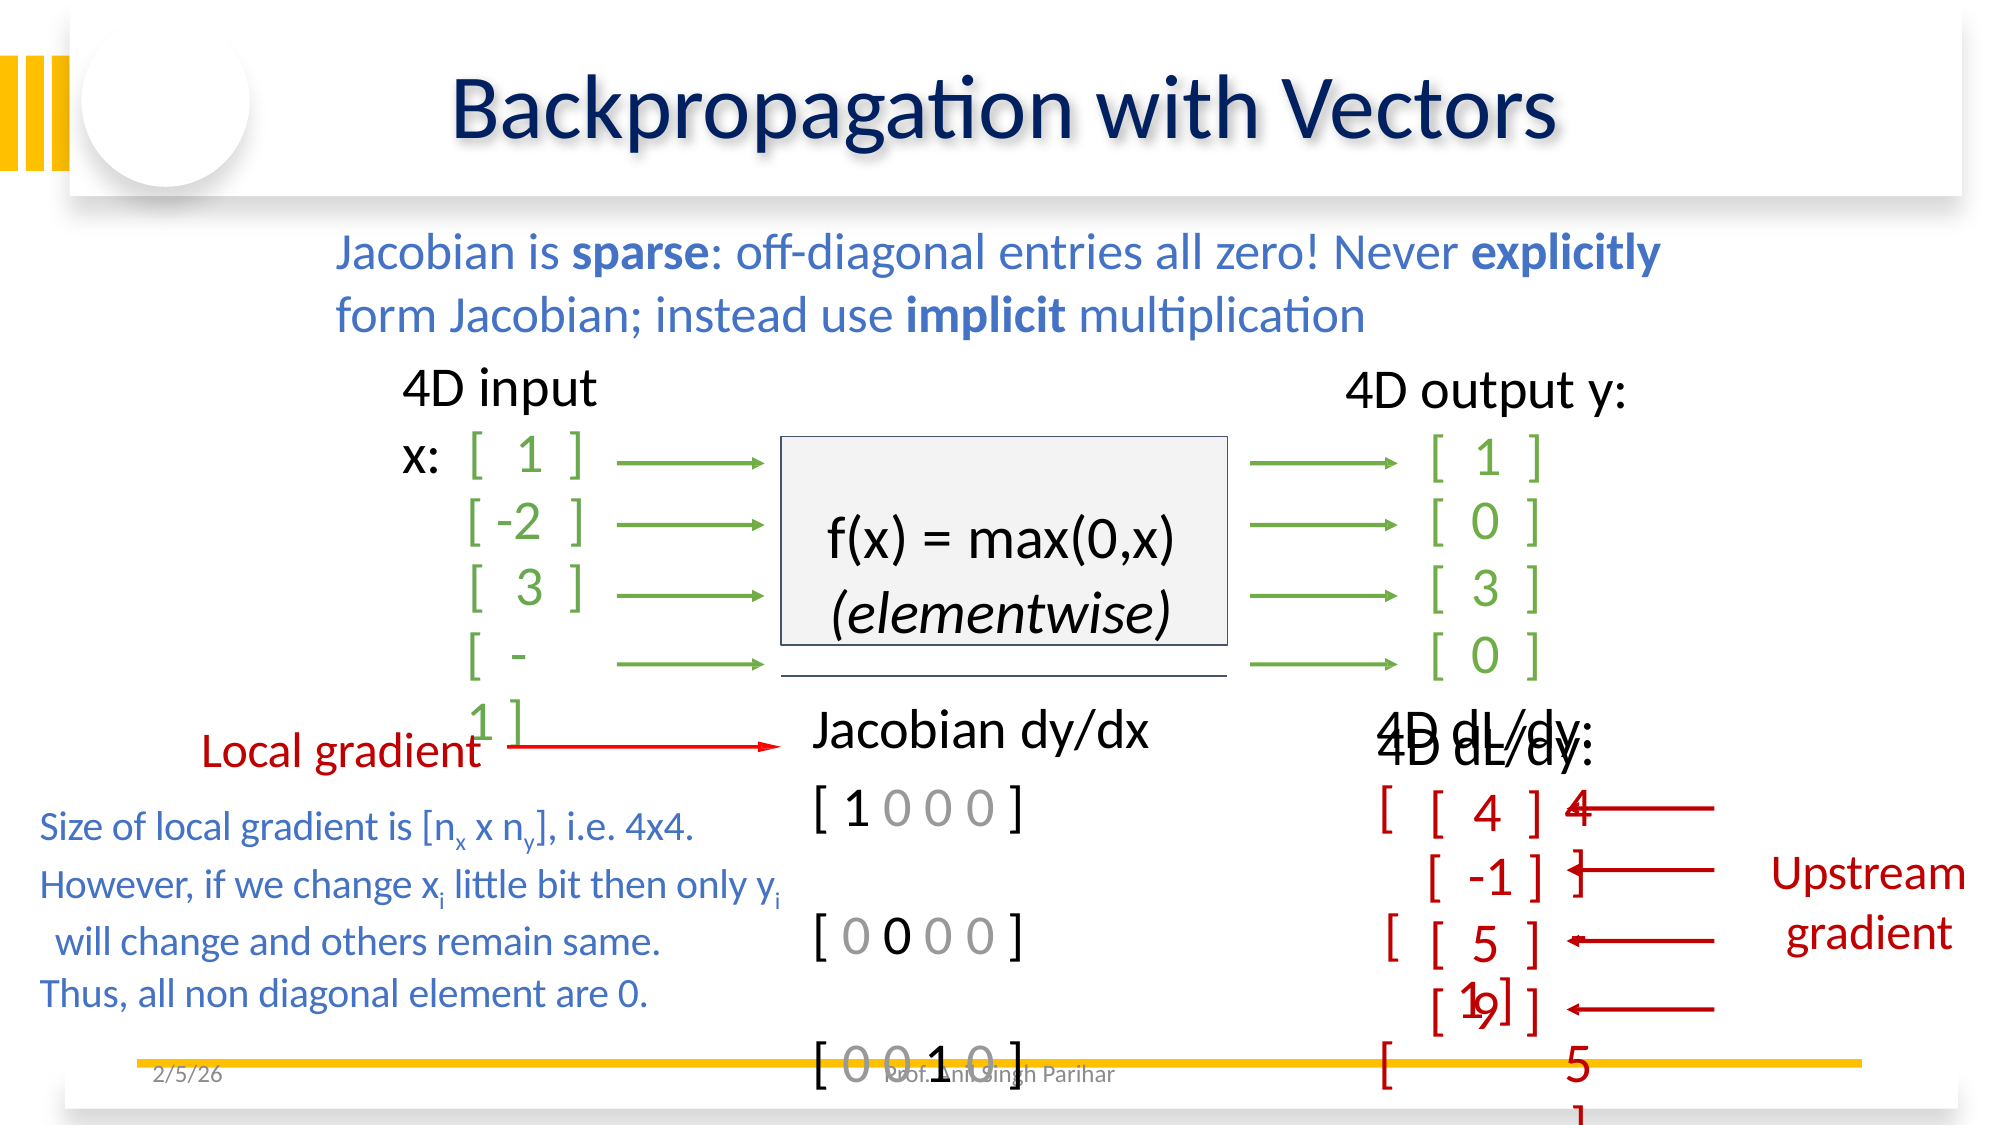

# Backpropagation with Vectors

Jacobian is sparse: off-diagonal entries all zero! Never explicitly form Jacobian; instead use implicit multiplication
4D input x:
4D output y: [	1	]
[	0	]
[	3	]
[	0	]
[	1	]
[ -2	]
[	3	]
[	-1 ]
f(x) = max(0,x)
(elementwise)

|  | Jacobian dy/dx | 4D dL/dy: |
| --- | --- | --- |
|  | [ 1 0 0 0 ] | [ 4 ] |
|  | [ 0 0 0 0 ] | [ -1 ] |
|  | [ 0 0 1 0 ] | [ 5 ] |
|  | [ 0 0 0 0 ] | [ 9 ] |
4D dL/dy: [	4	]
[	-1 ]
[	5	]
[	9	]
Local gradient

Size of local gradient is [nx x ny], i.e. 4x4.
However, if we change xi little bit then only yi will change and others remain same.
Thus, all non diagonal element are 0.

Upstream gradient

2/5/26
Prof. Anil Singh Parihar
49